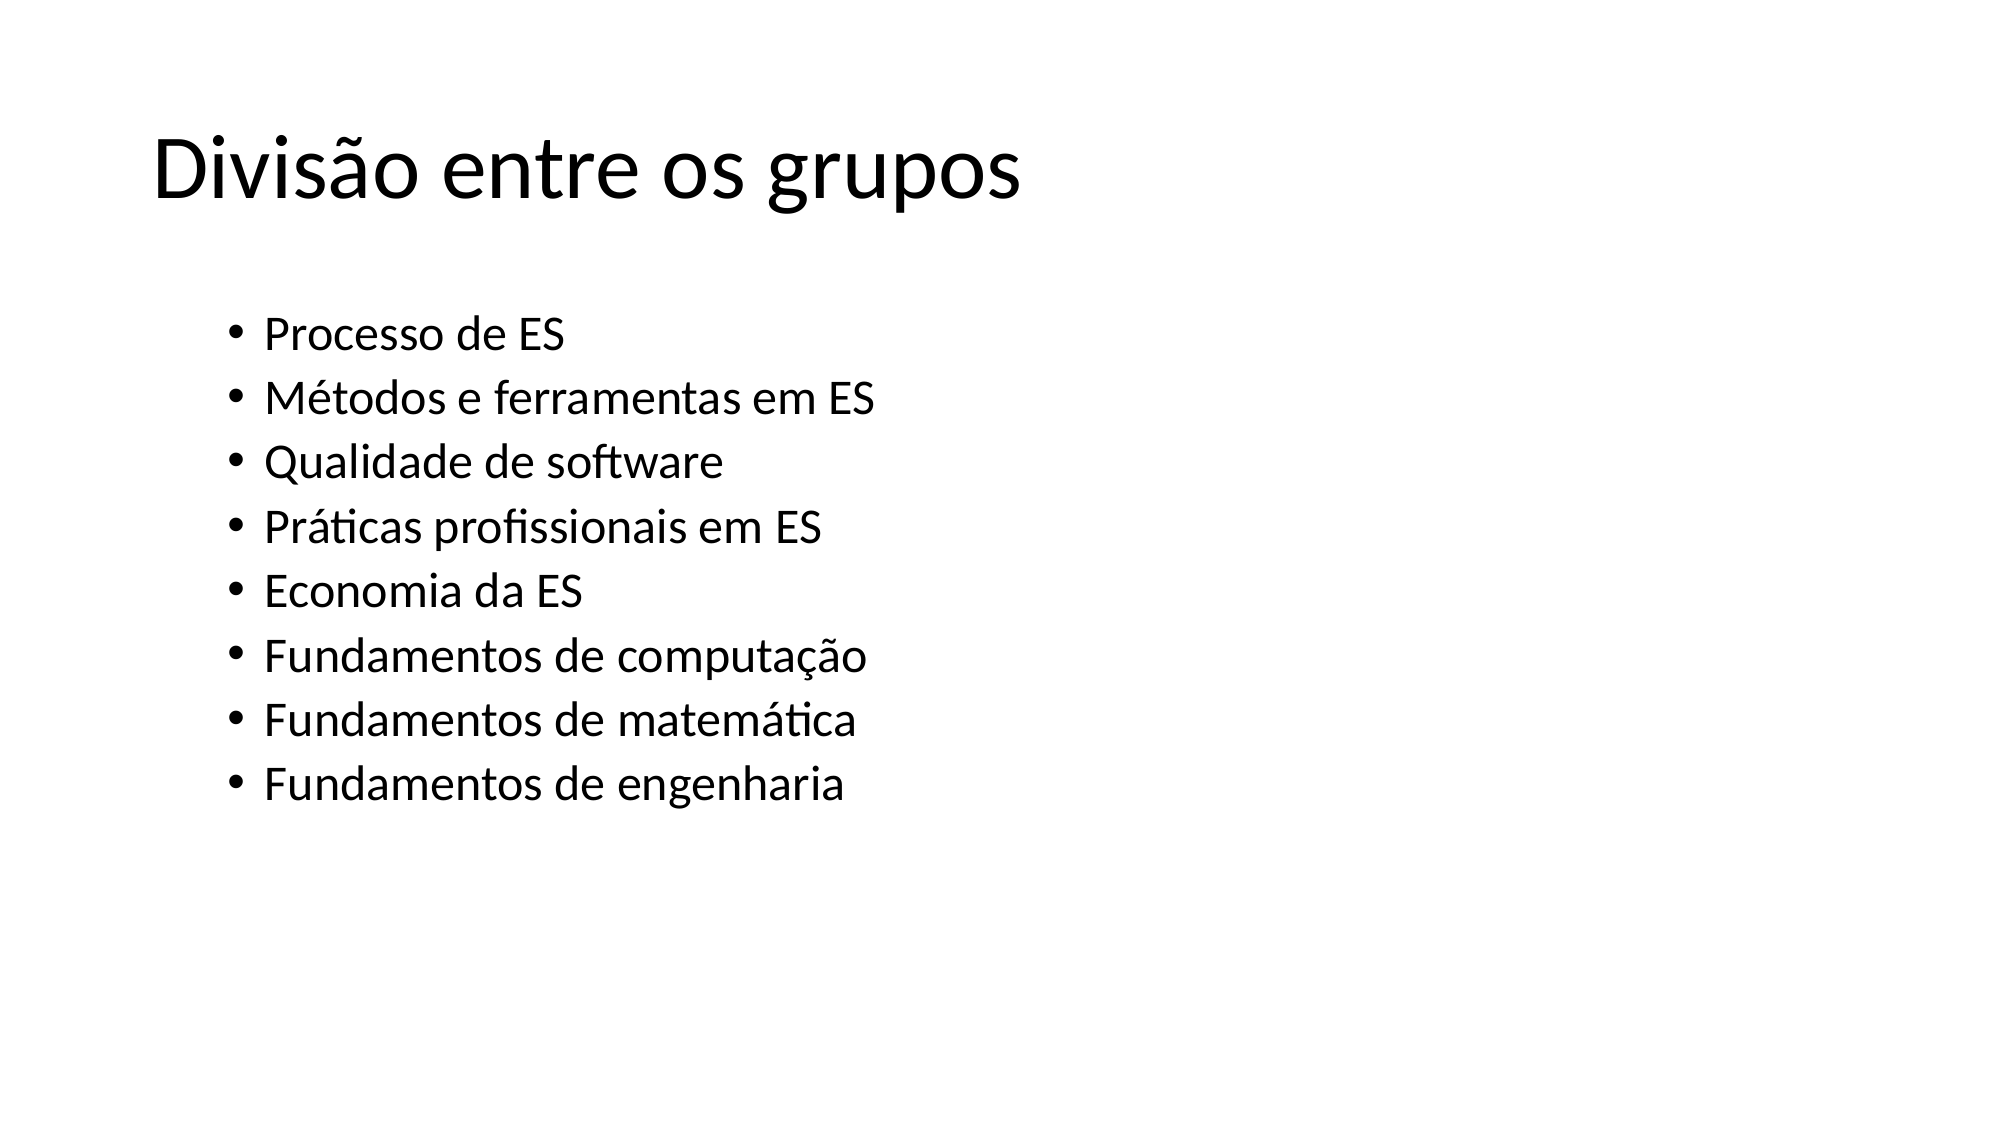

# Divisão entre os grupos
Processo de ES
Métodos e ferramentas em ES
Qualidade de software
Práticas profissionais em ES
Economia da ES
Fundamentos de computação
Fundamentos de matemática
Fundamentos de engenharia